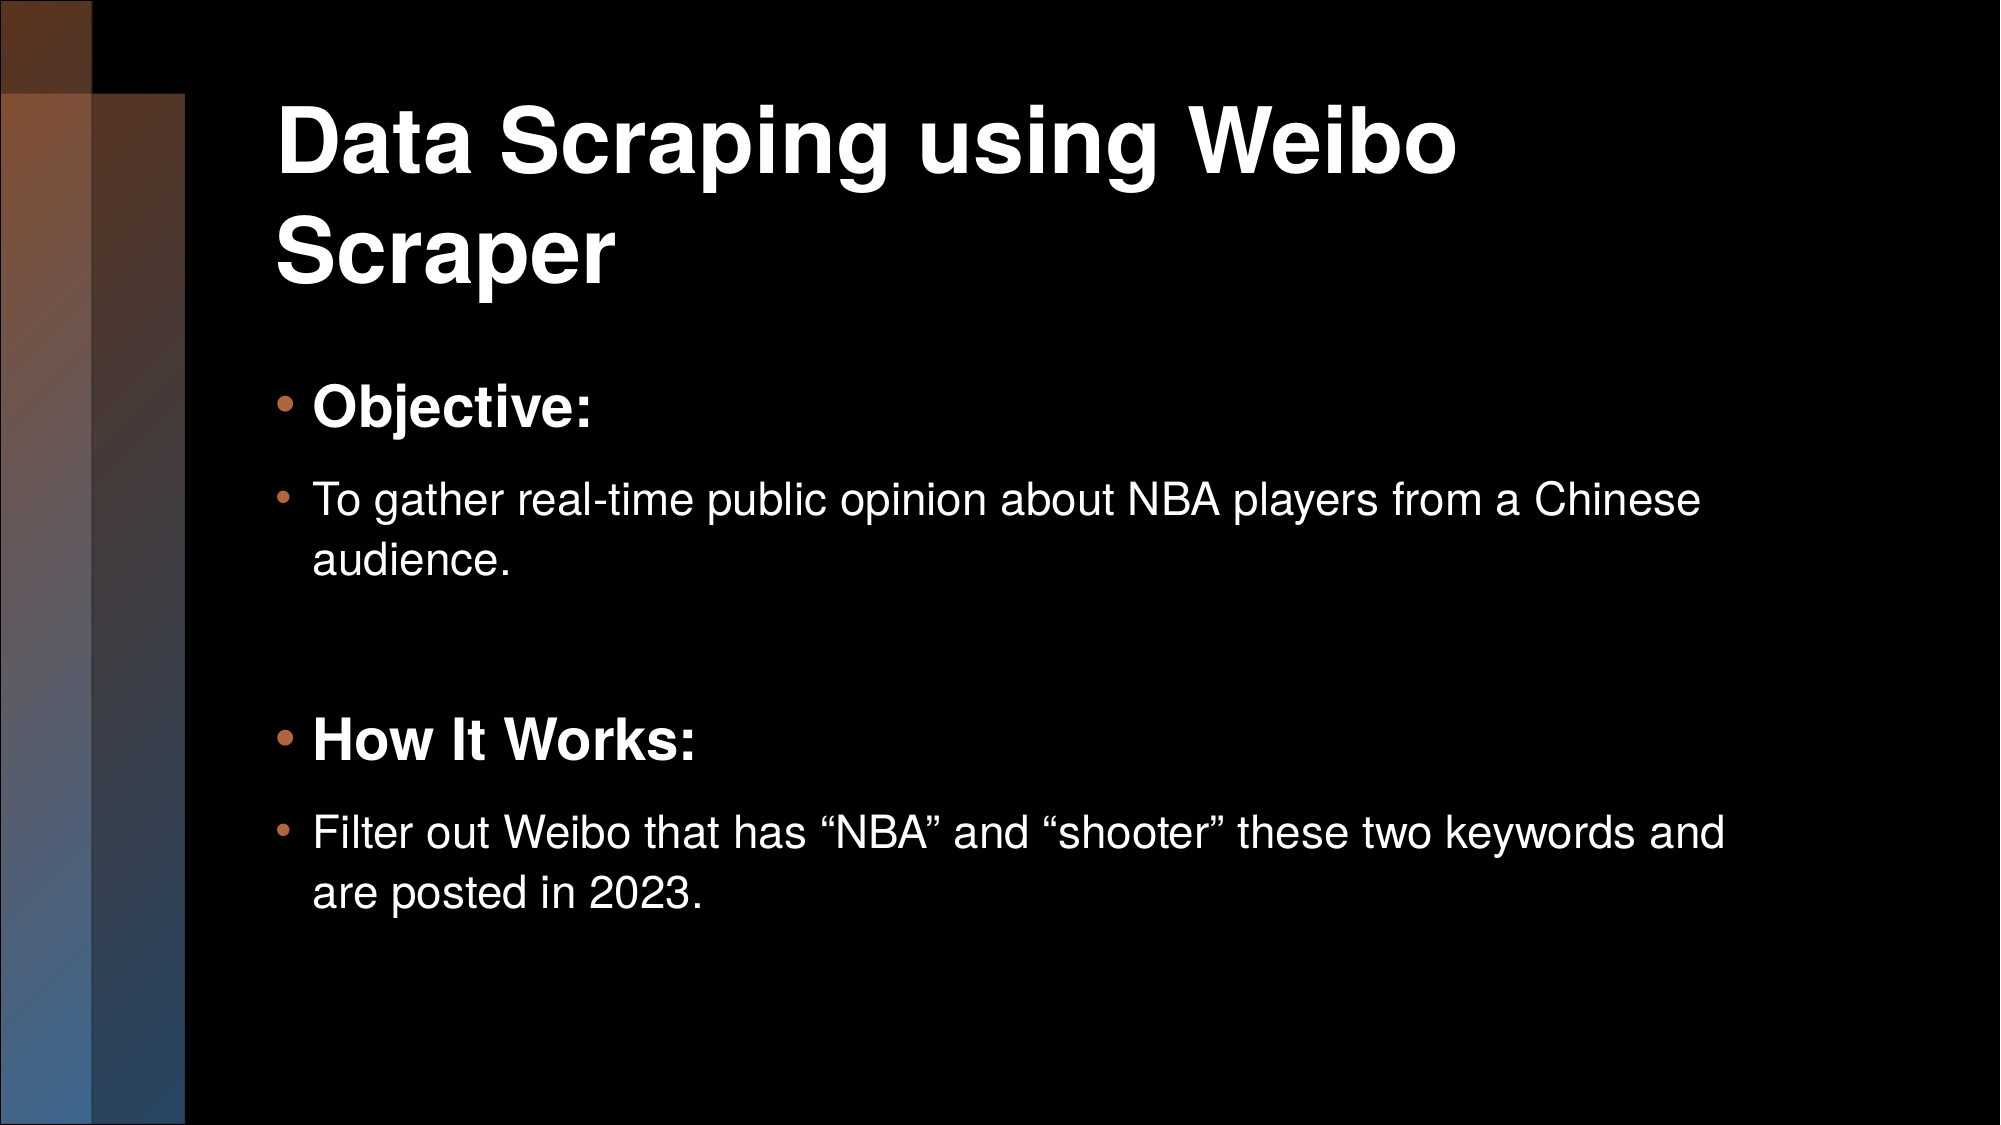

# Data Scraping using Weibo Scraper
Objective:
To gather real-time public opinion about NBA players from a Chinese audience.

How It Works:
Filter out Weibo that has “NBA” and “shooter” these two keywords and are posted in 2023.